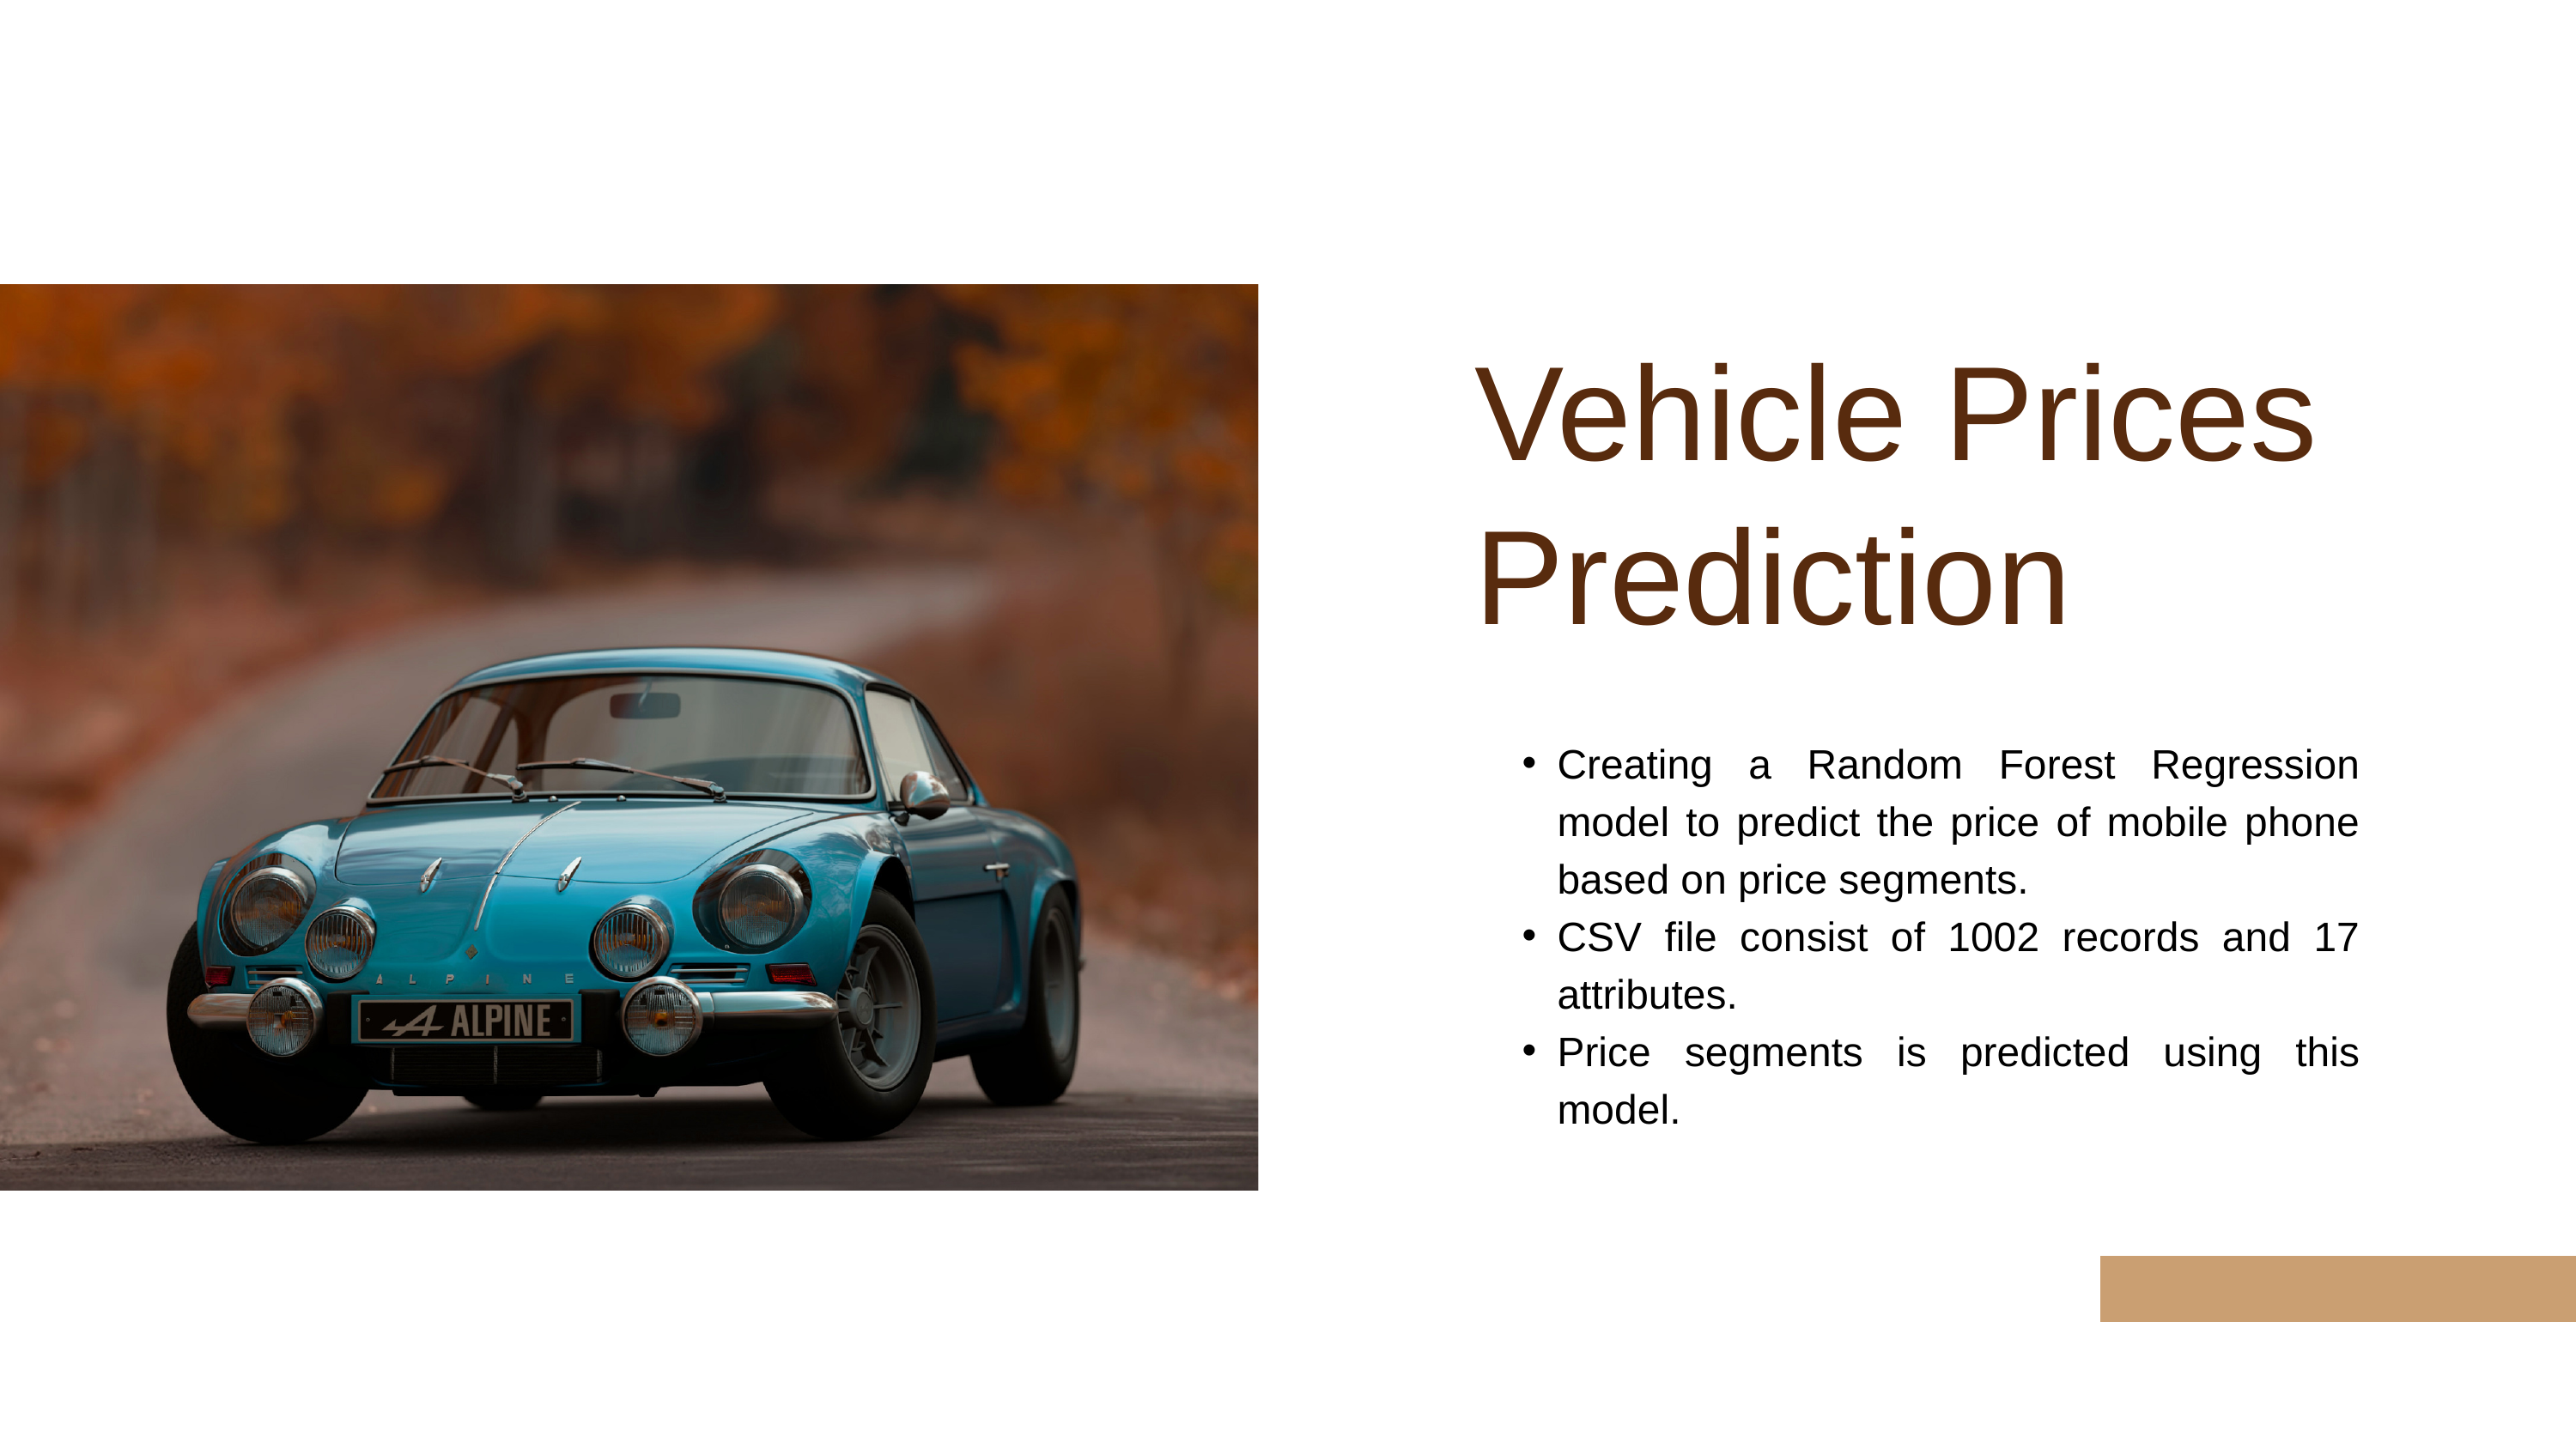

Vehicle Prices Prediction
Creating a Random Forest Regression model to predict the price of mobile phone based on price segments.
CSV file consist of 1002 records and 17 attributes.
Price segments is predicted using this model.